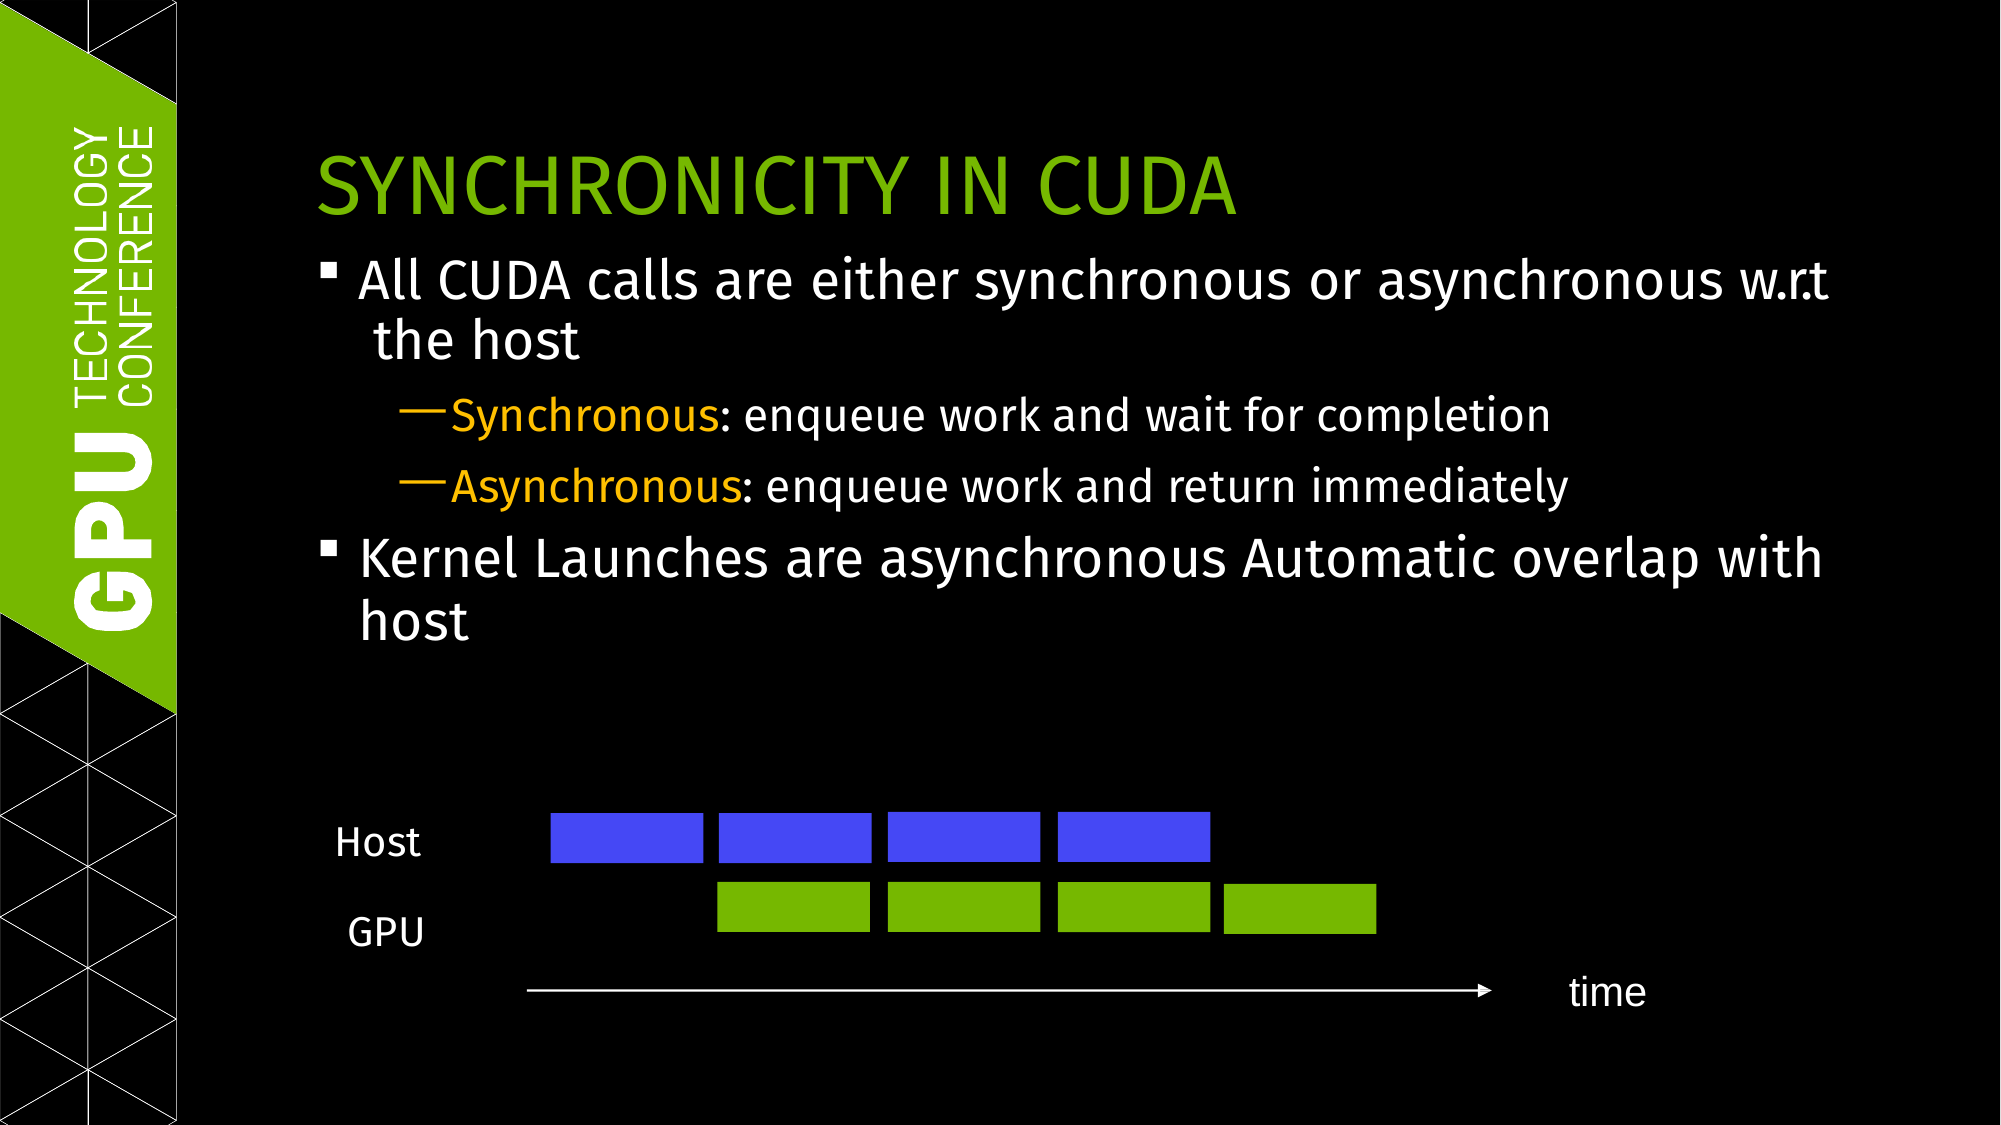

# SYNCHRONICITY IN CUDA
All CUDA calls are either synchronous or asynchronous w.r.t  the host
Synchronous: enqueue work and wait for completion
Asynchronous: enqueue work and return immediately
Kernel Launches are asynchronous Automatic overlap with
host

Host
GPU

time